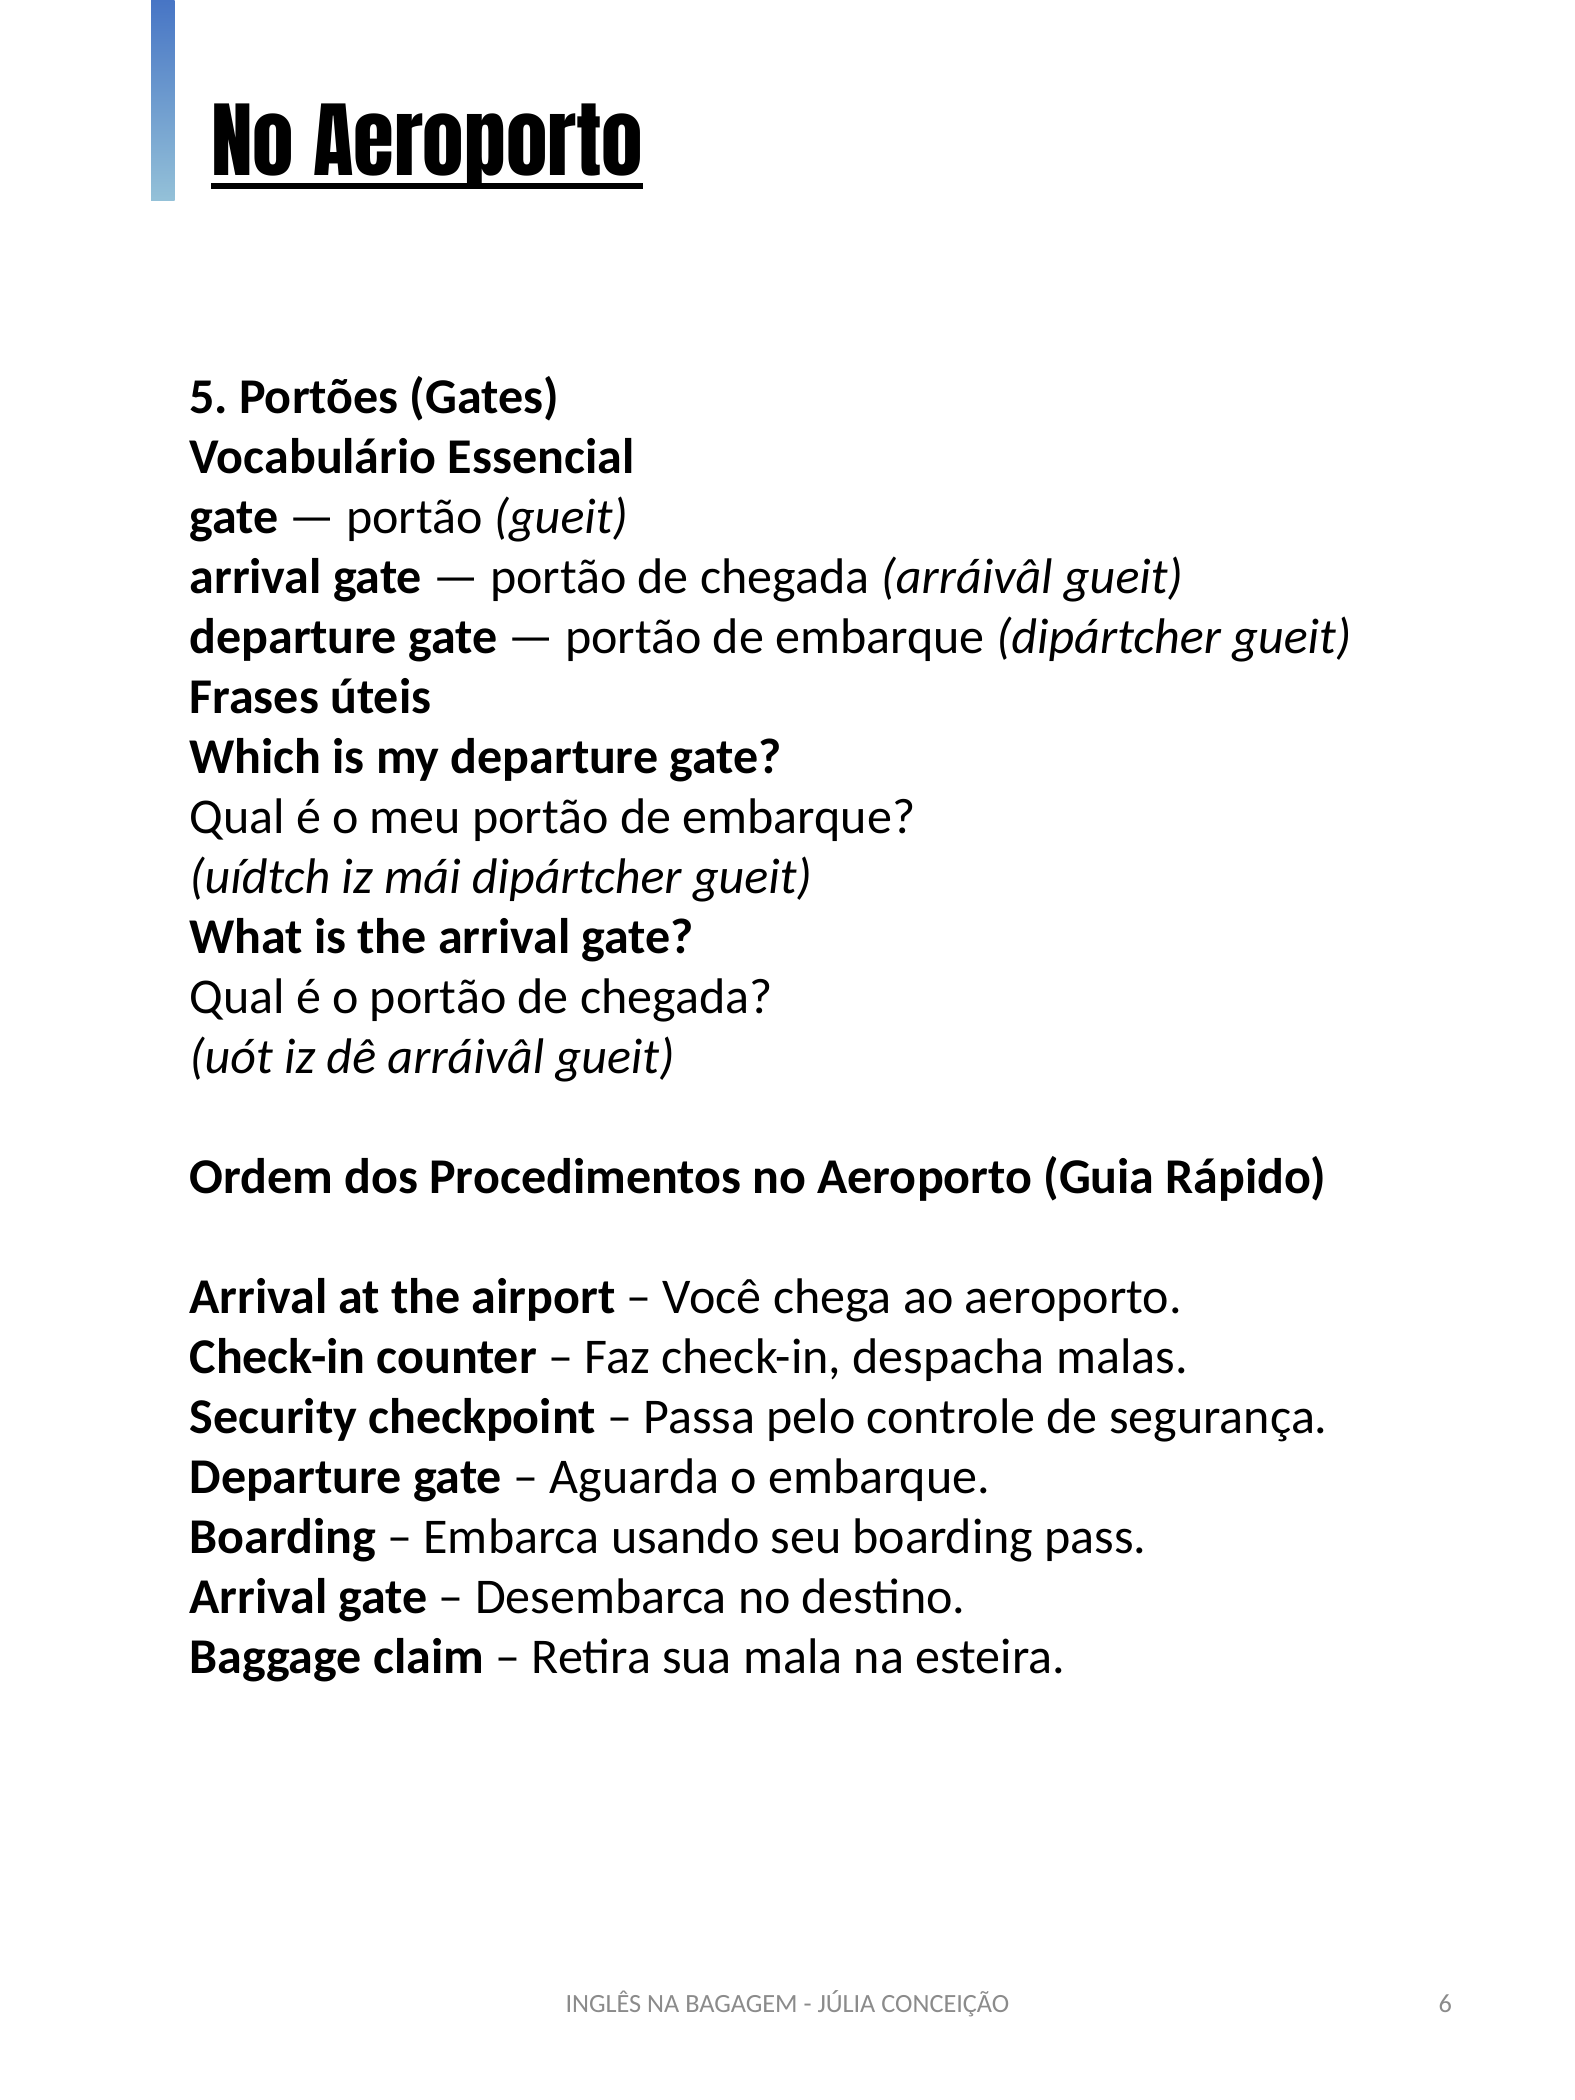

No Aeroporto
5. Portões (Gates)
Vocabulário Essencial
gate — portão (gueit)
arrival gate — portão de chegada (arráivâl gueit)
departure gate — portão de embarque (dipártcher gueit)
Frases úteis
Which is my departure gate?
Qual é o meu portão de embarque?
(uídtch iz mái dipártcher gueit)
What is the arrival gate?
Qual é o portão de chegada?
(uót iz dê arráivâl gueit)

Ordem dos Procedimentos no Aeroporto (Guia Rápido)

Arrival at the airport – Você chega ao aeroporto.
Check-in counter – Faz check-in, despacha malas.
Security checkpoint – Passa pelo controle de segurança.
Departure gate – Aguarda o embarque.
Boarding – Embarca usando seu boarding pass.
Arrival gate – Desembarca no destino.
Baggage claim – Retira sua mala na esteira.

INGLÊS NA BAGAGEM - JÚLIA CONCEIÇÃO
6